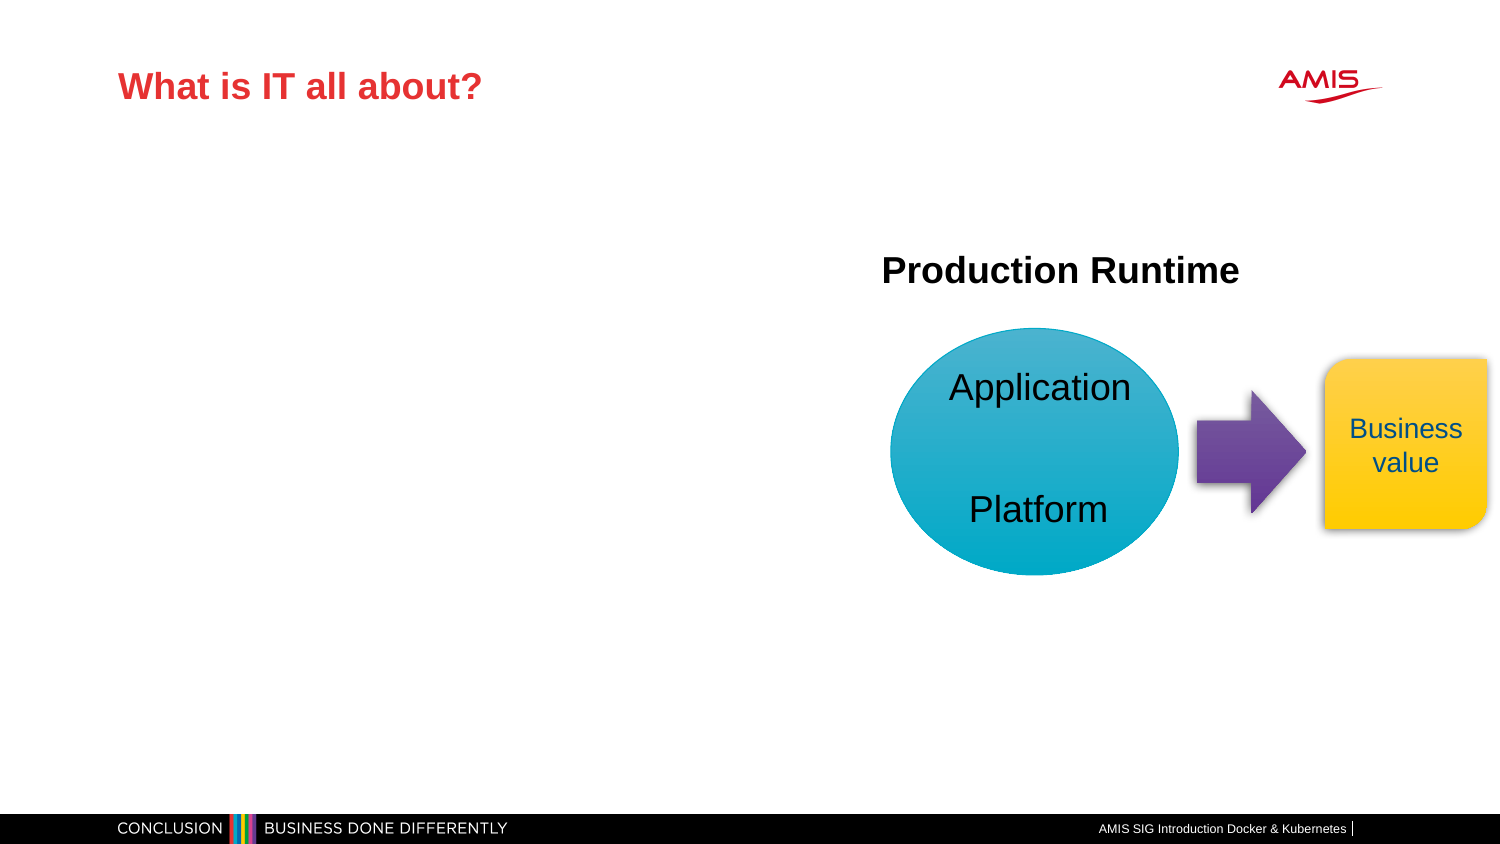

# What is IT all about?

Production Runtime

Application
Business value

Platform
AMIS SIG Introduction Docker & Kubernetes